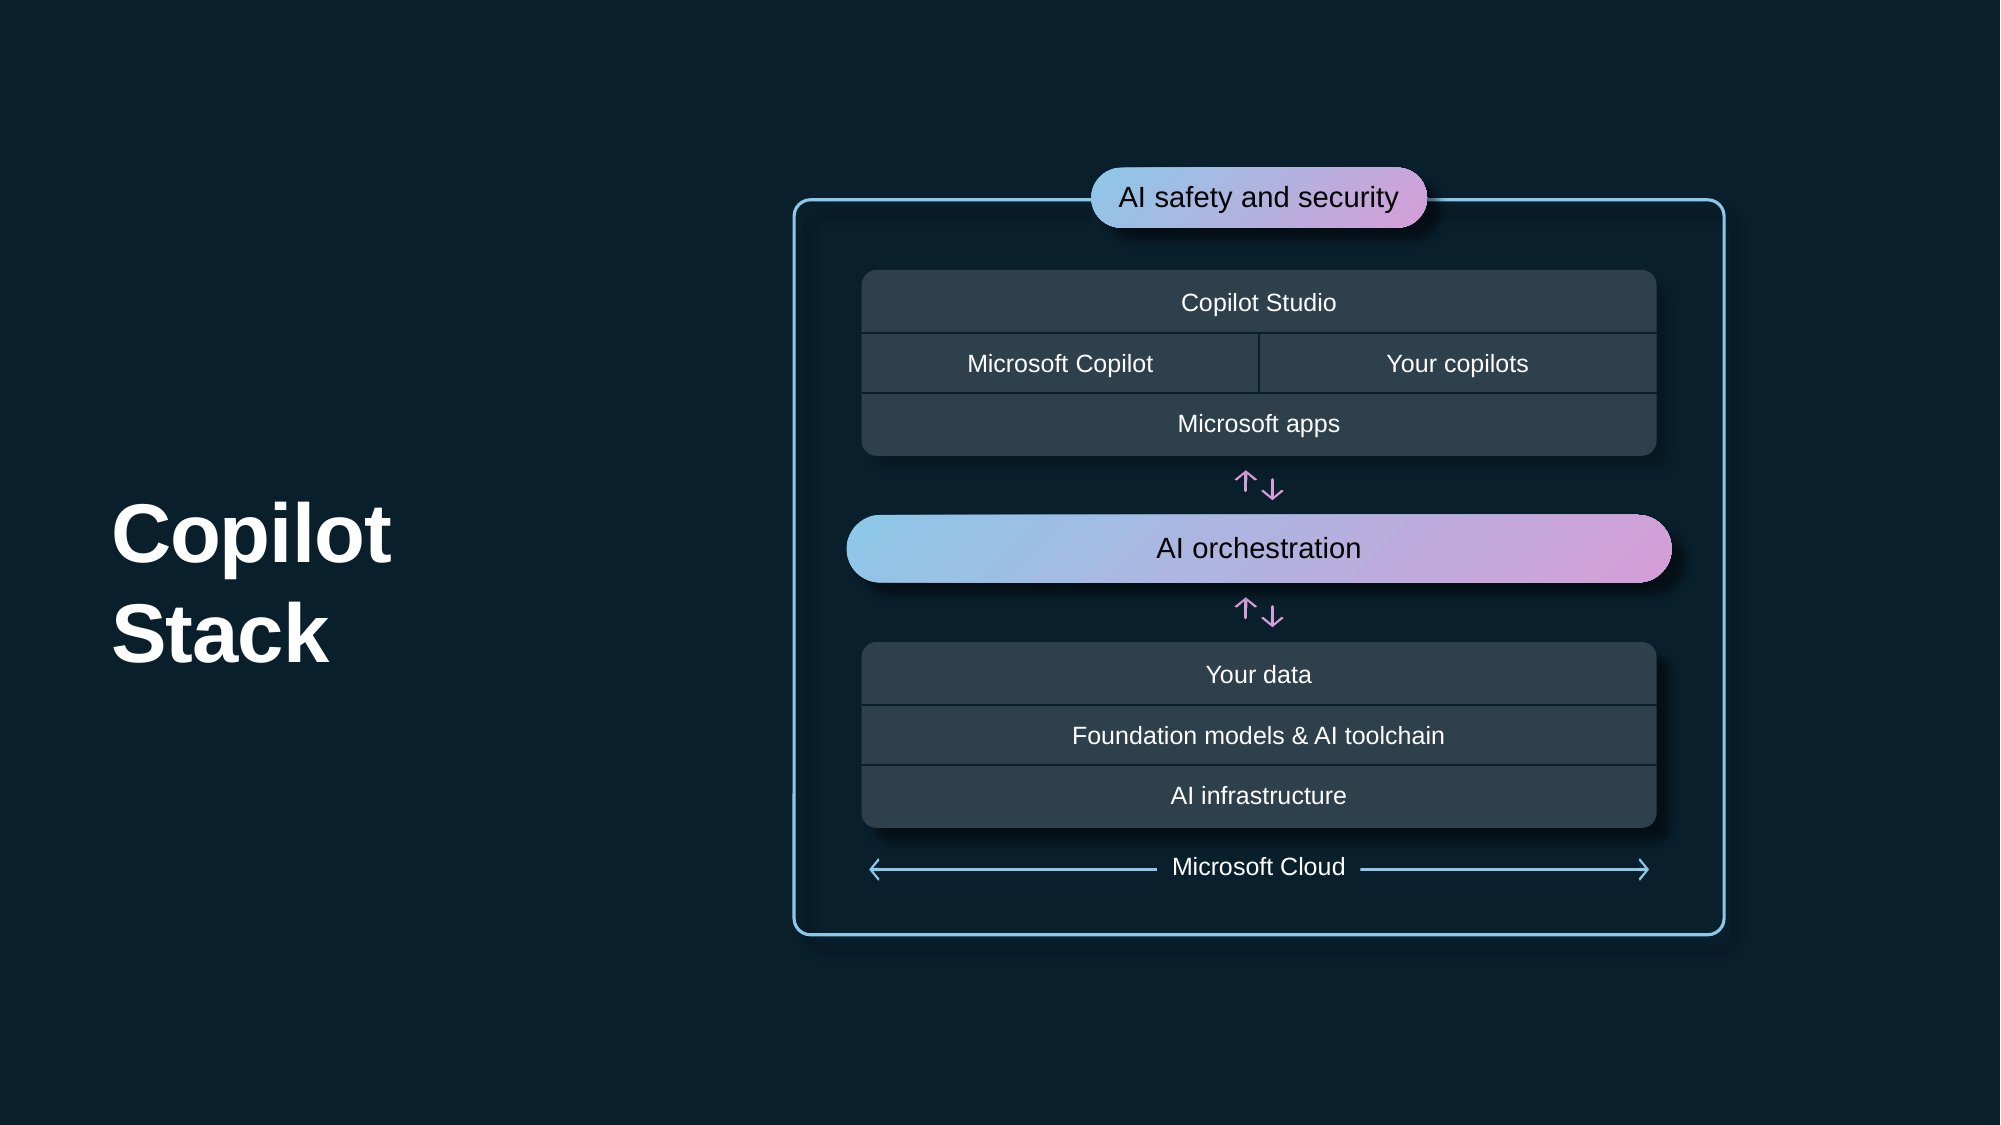

AI safety and security

Copilot Studio
Microsoft Copilot
Your copilots
Microsoft apps
Copilot
Stack
AI orchestration

Your data
Foundation models & AI toolchain
AI infrastructure

Microsoft Cloud